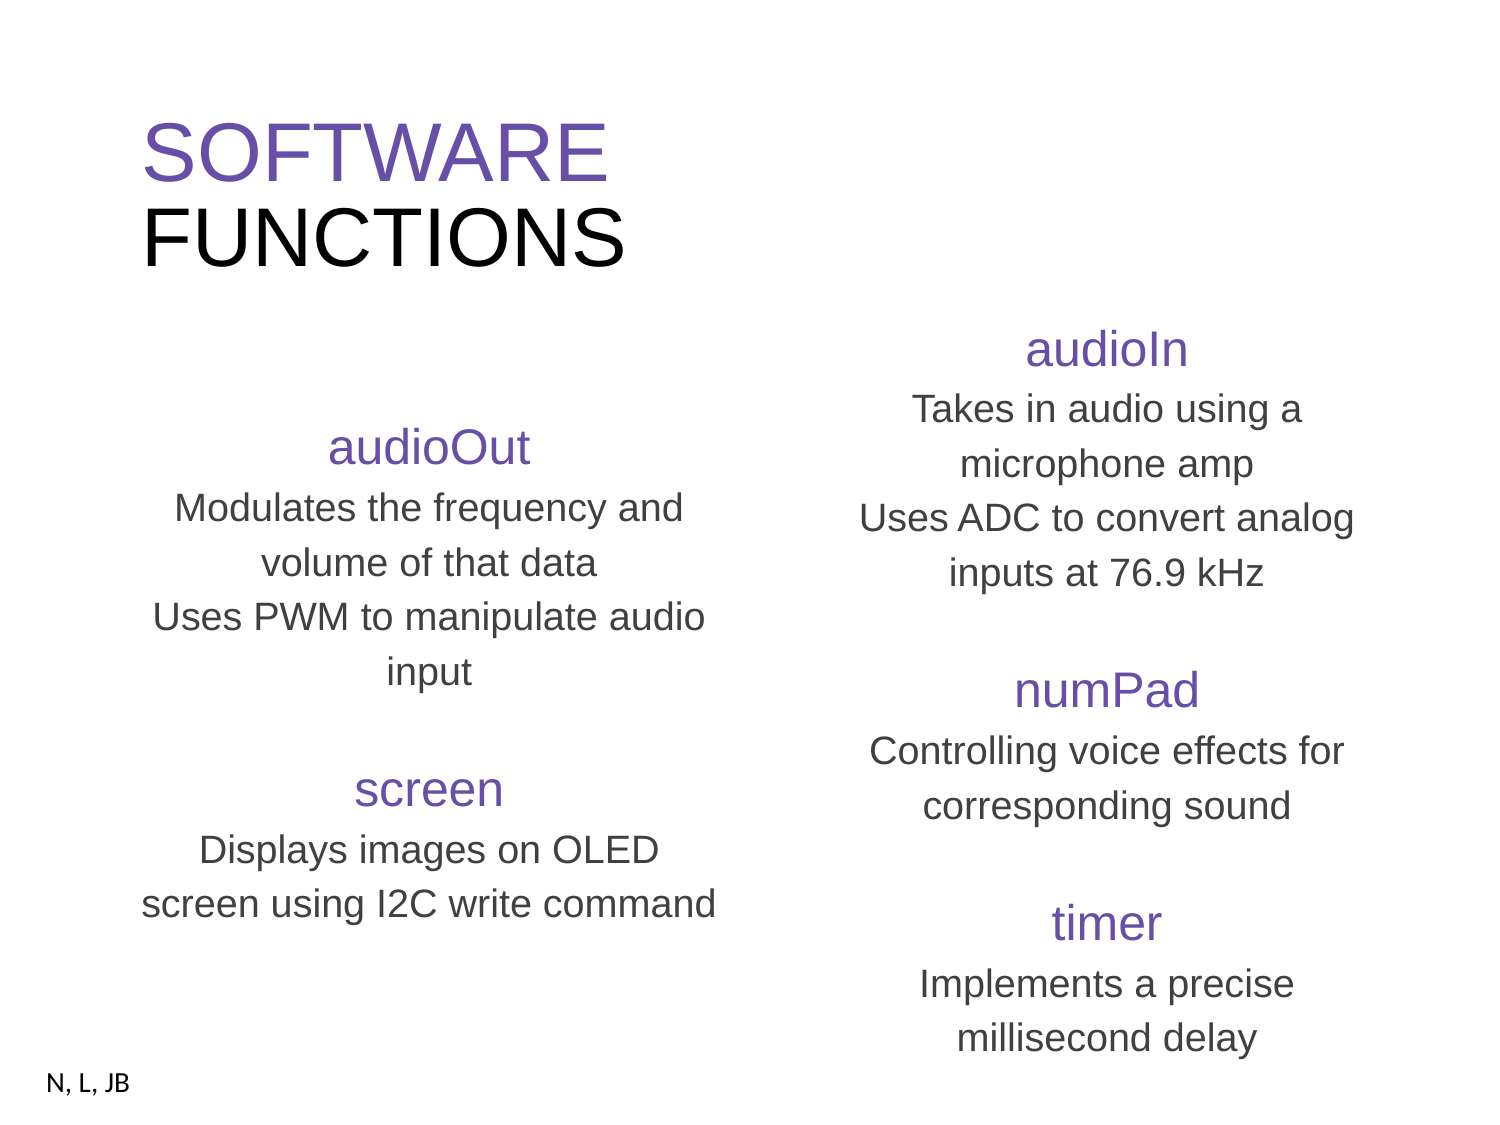

SOFTWARE
FUNCTIONS
audioIn
Takes in audio using a microphone amp
Uses ADC to convert analog inputs at 76.9 kHz

numPad
Controlling voice effects for corresponding sound

timer
Implements a precise millisecond delay
audioOut
Modulates the frequency and volume of that data
Uses PWM to manipulate audio input

screen
Displays images on OLED screen using I2C write command

N, L, JB